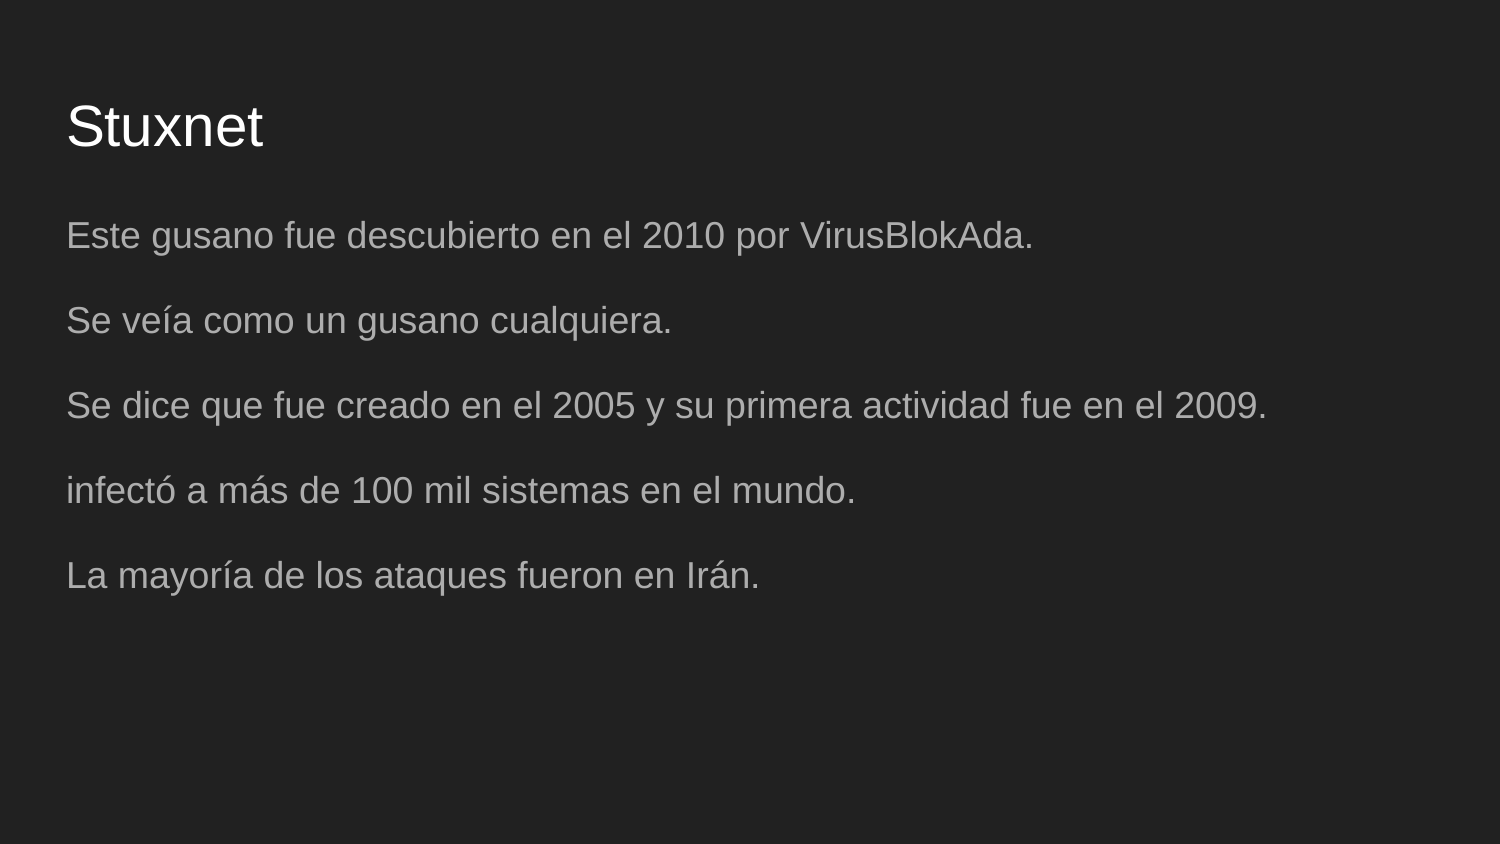

# Stuxnet
Este gusano fue descubierto en el 2010 por VirusBlokAda.
Se veía como un gusano cualquiera.
Se dice que fue creado en el 2005 y su primera actividad fue en el 2009.
infectó a más de 100 mil sistemas en el mundo.
La mayoría de los ataques fueron en Irán.